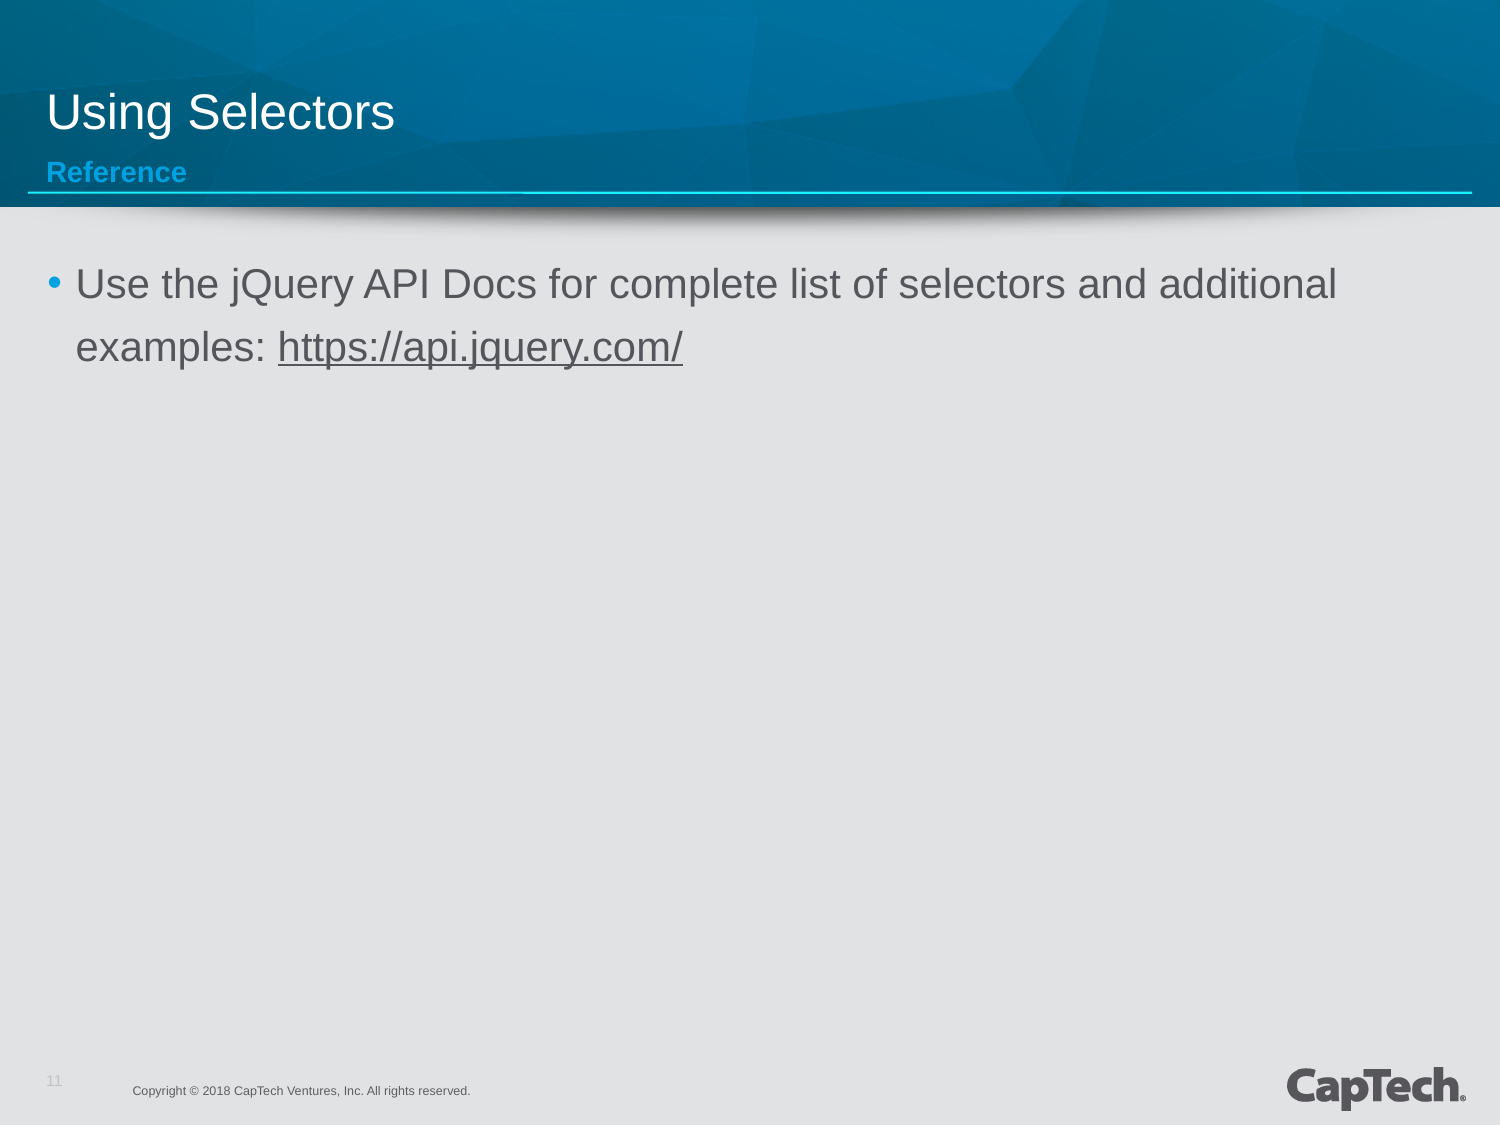

# Using Selectors
Reference
Use the jQuery API Docs for complete list of selectors and additional examples: https://api.jquery.com/
11